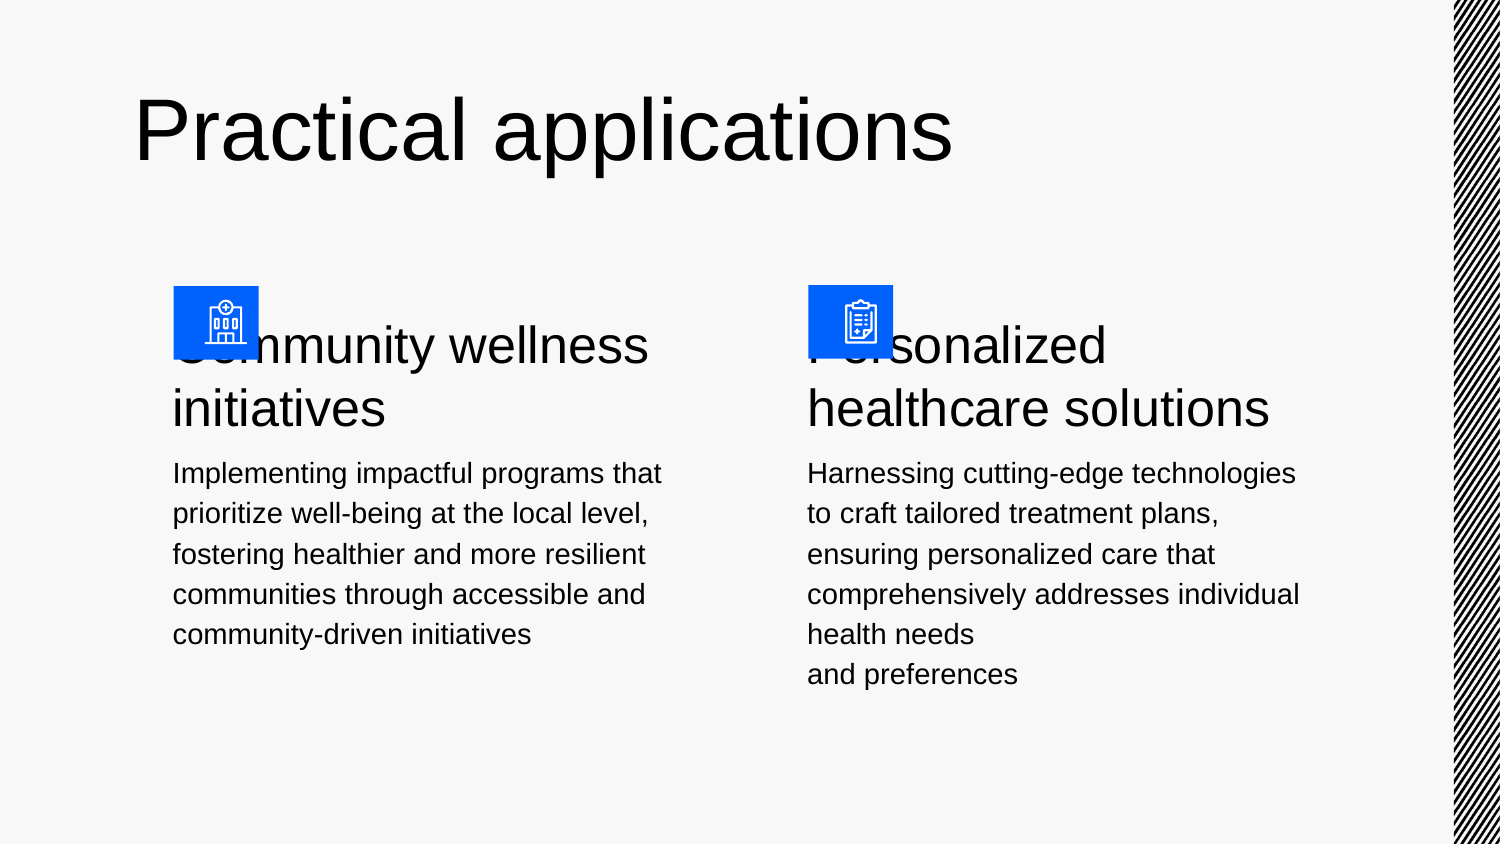

# Practical applications

Community wellness initiatives
Personalized healthcare solutions
Implementing impactful programs that prioritize well-being at the local level, fostering healthier and more resilient communities through accessible and community-driven initiatives
Harnessing cutting-edge technologies to craft tailored treatment plans, ensuring personalized care that comprehensively addresses individual health needs
and preferences